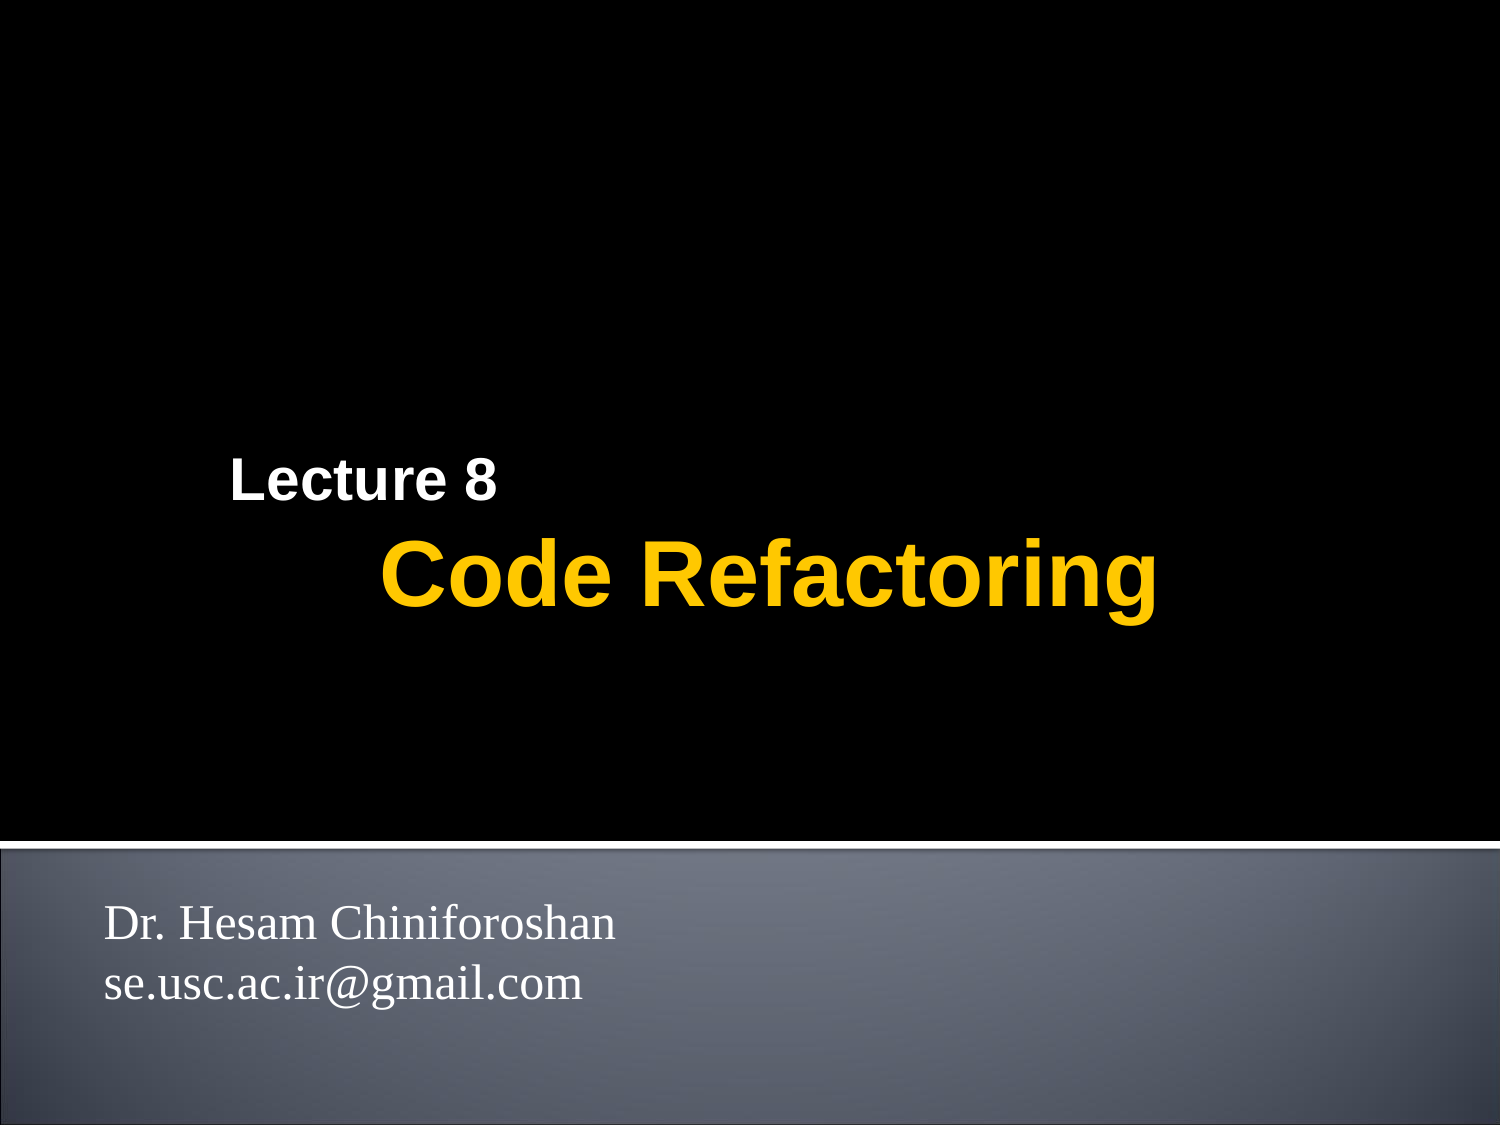

Lecture 8
		Code Refactoring
Dr. Hesam Chiniforoshan
se.usc.ac.ir@gmail.com